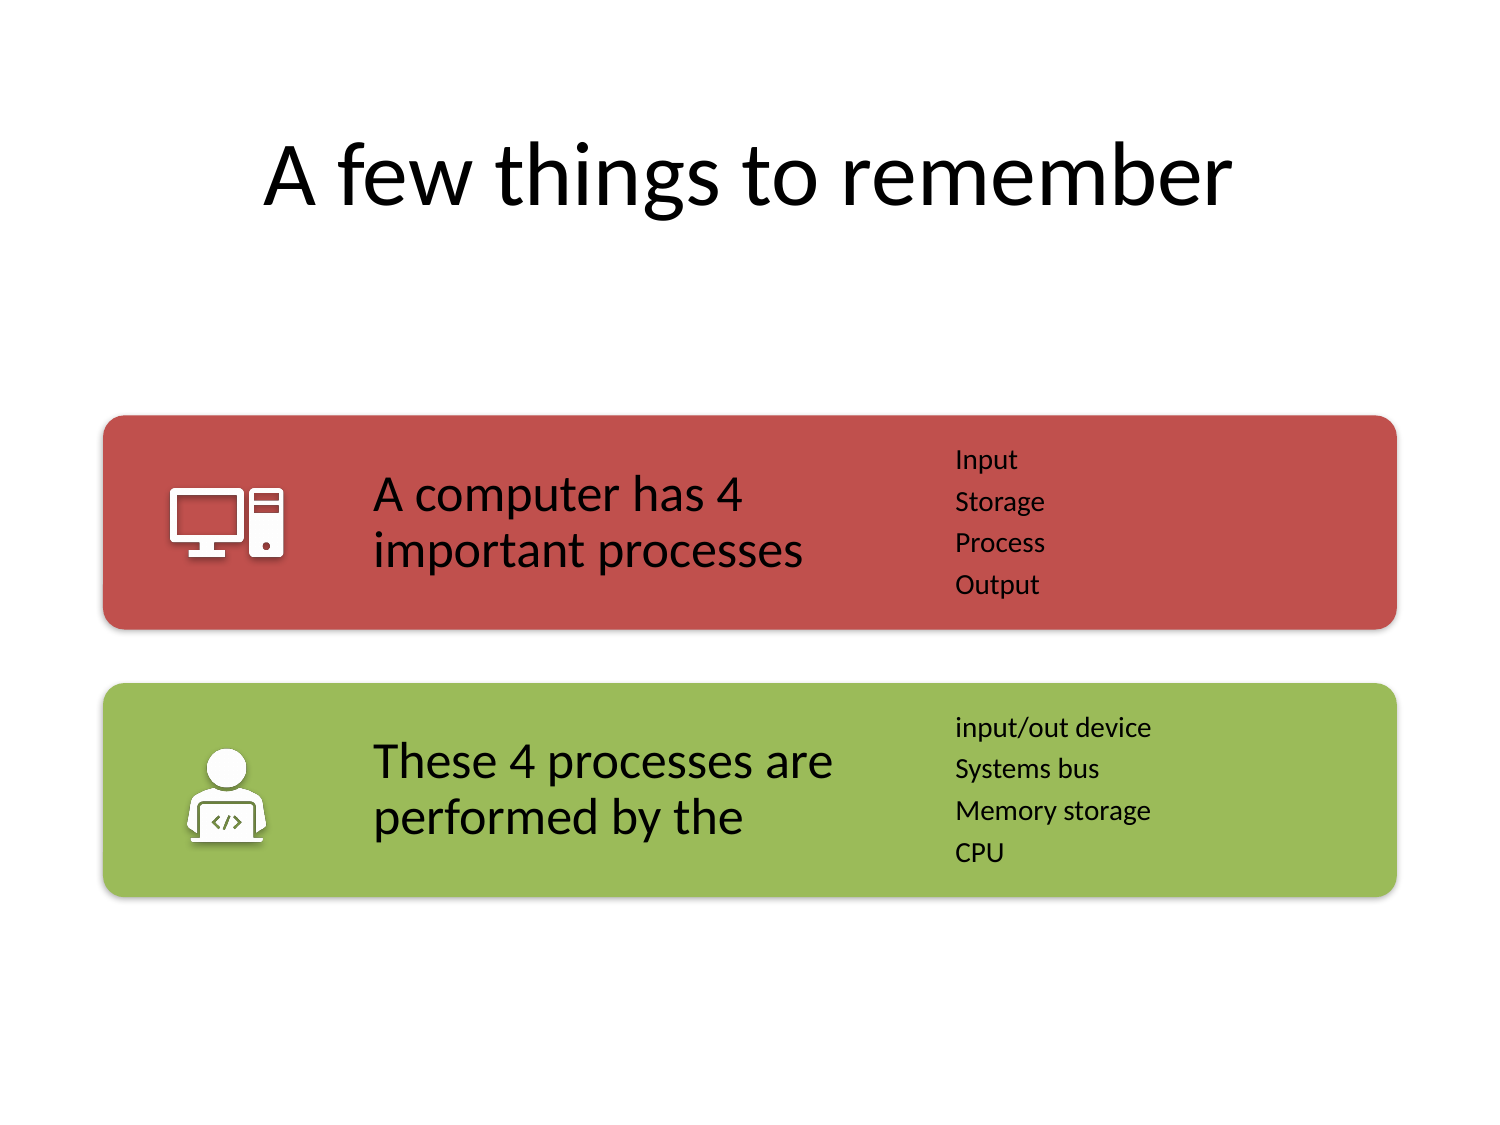

# A few things to remember
A computer has 4 important processes
Input
Storage
Process
Output
These 4 processes are performed by the
input/out device
Systems bus
Memory storage
CPU